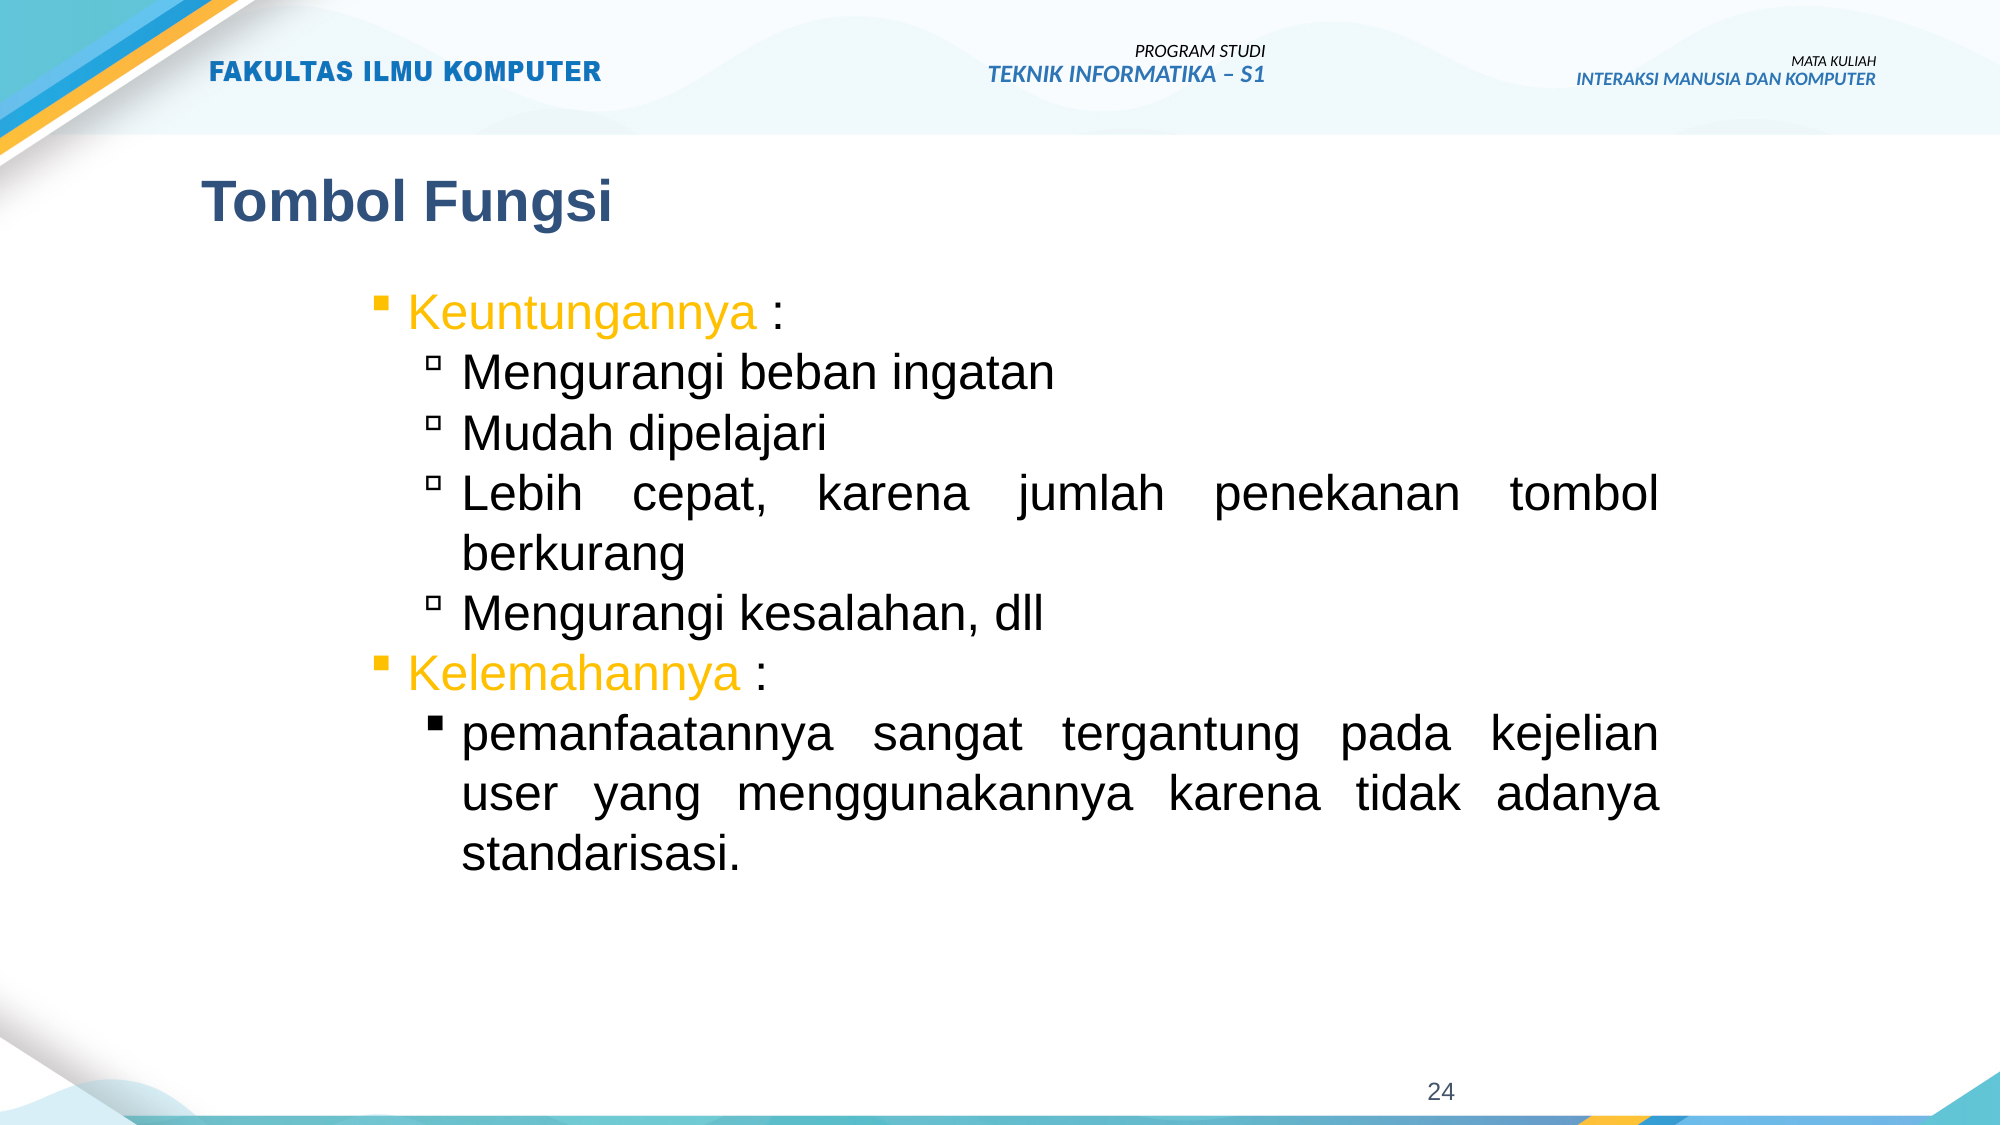

PROGRAM STUDI
TEKNIK INFORMATIKA – S1
MATA KULIAH
INTERAKSI MANUSIA DAN KOMPUTER
# Tombol Fungsi
Keuntungannya :
Mengurangi beban ingatan
Mudah dipelajari
Lebih cepat, karena jumlah penekanan tombol berkurang
Mengurangi kesalahan, dll
Kelemahannya :
pemanfaatannya sangat tergantung pada kejelian user yang menggunakannya karena tidak adanya standarisasi.
24